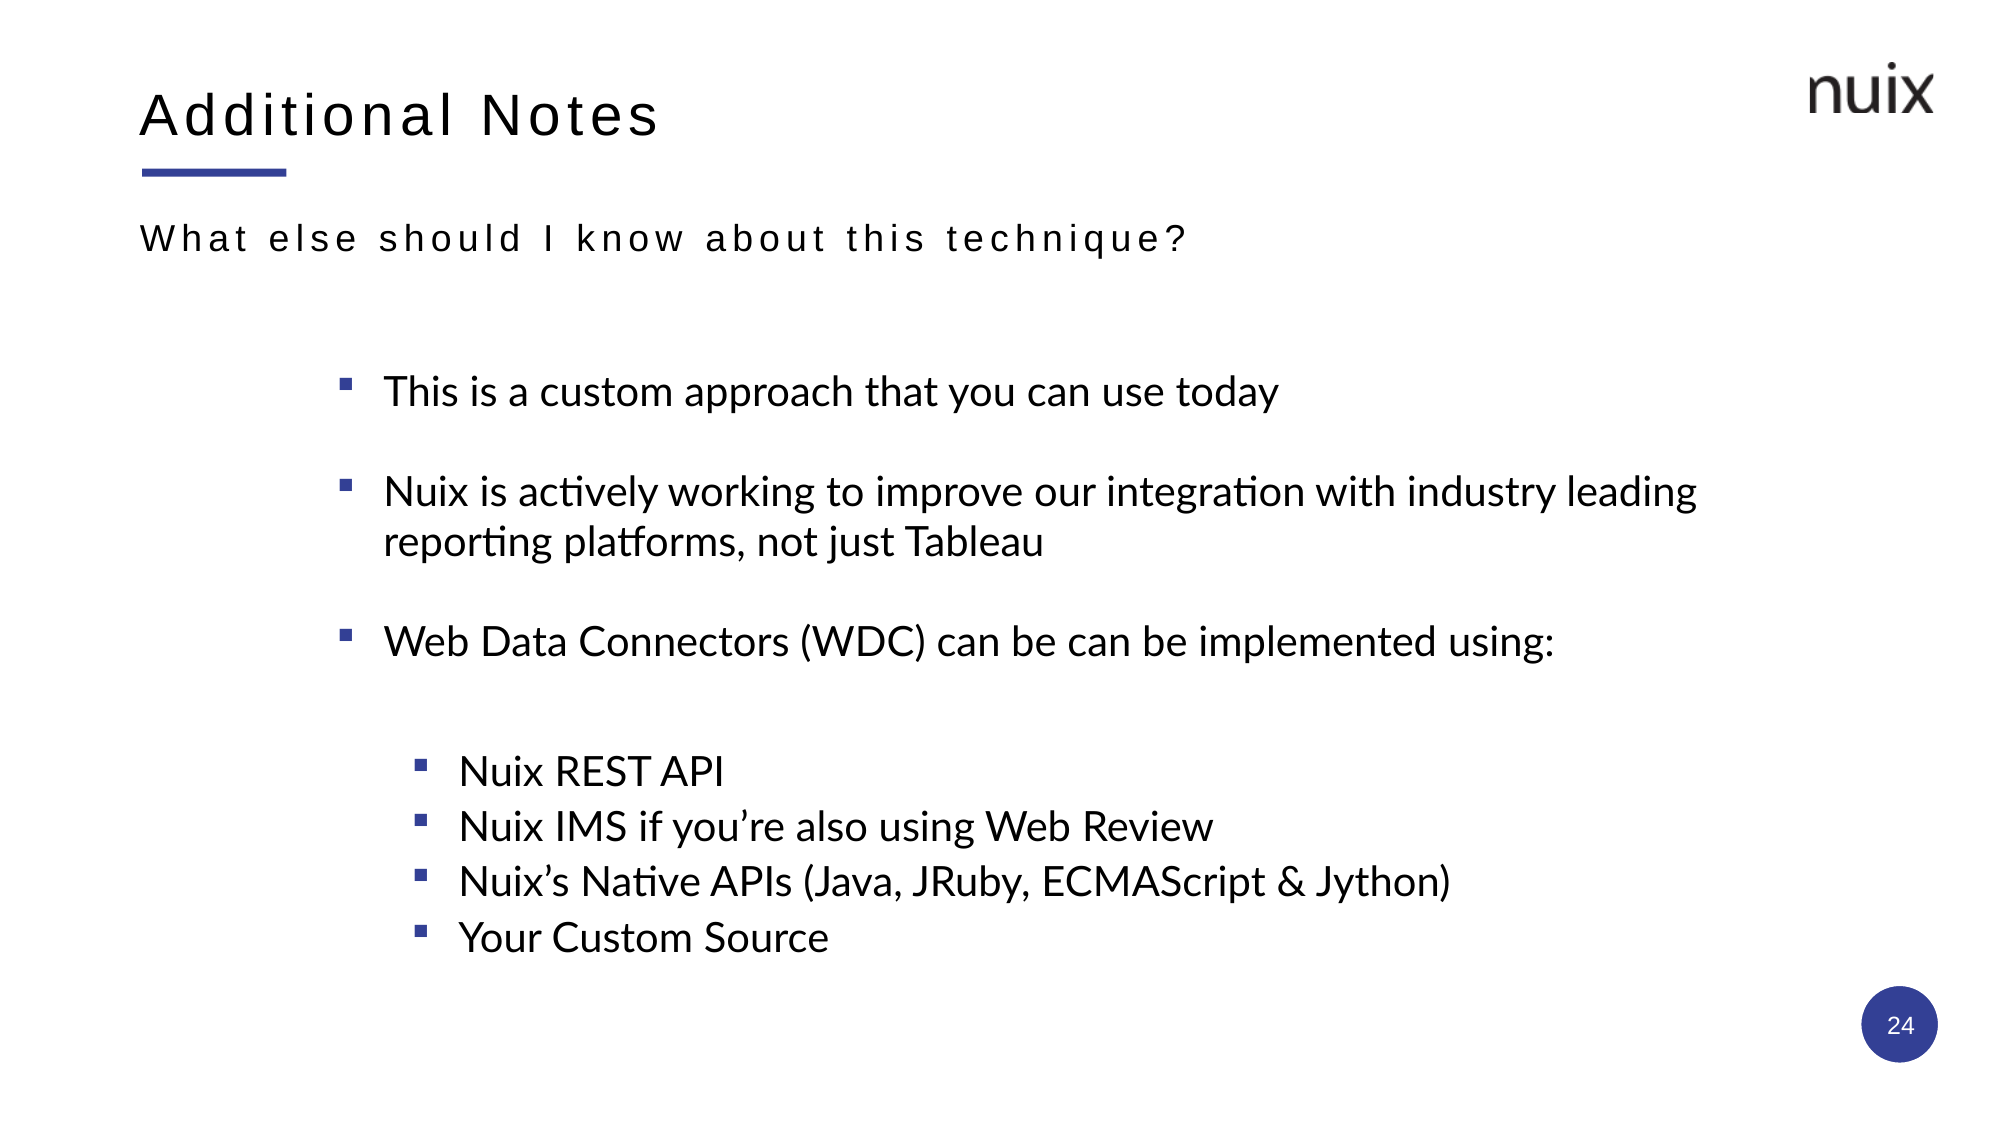

# Additional Notes
What else should I know about this technique?

This is a custom approach that you can use today
Nuix is actively working to improve our integration with industry leading reporting platforms, not just Tableau
Web Data Connectors (WDC) can be can be implemented using:

Nuix REST API
Nuix IMS if you’re also using Web Review
Nuix’s Native APIs (Java, JRuby, ECMAScript & Jython)
Your Custom Source